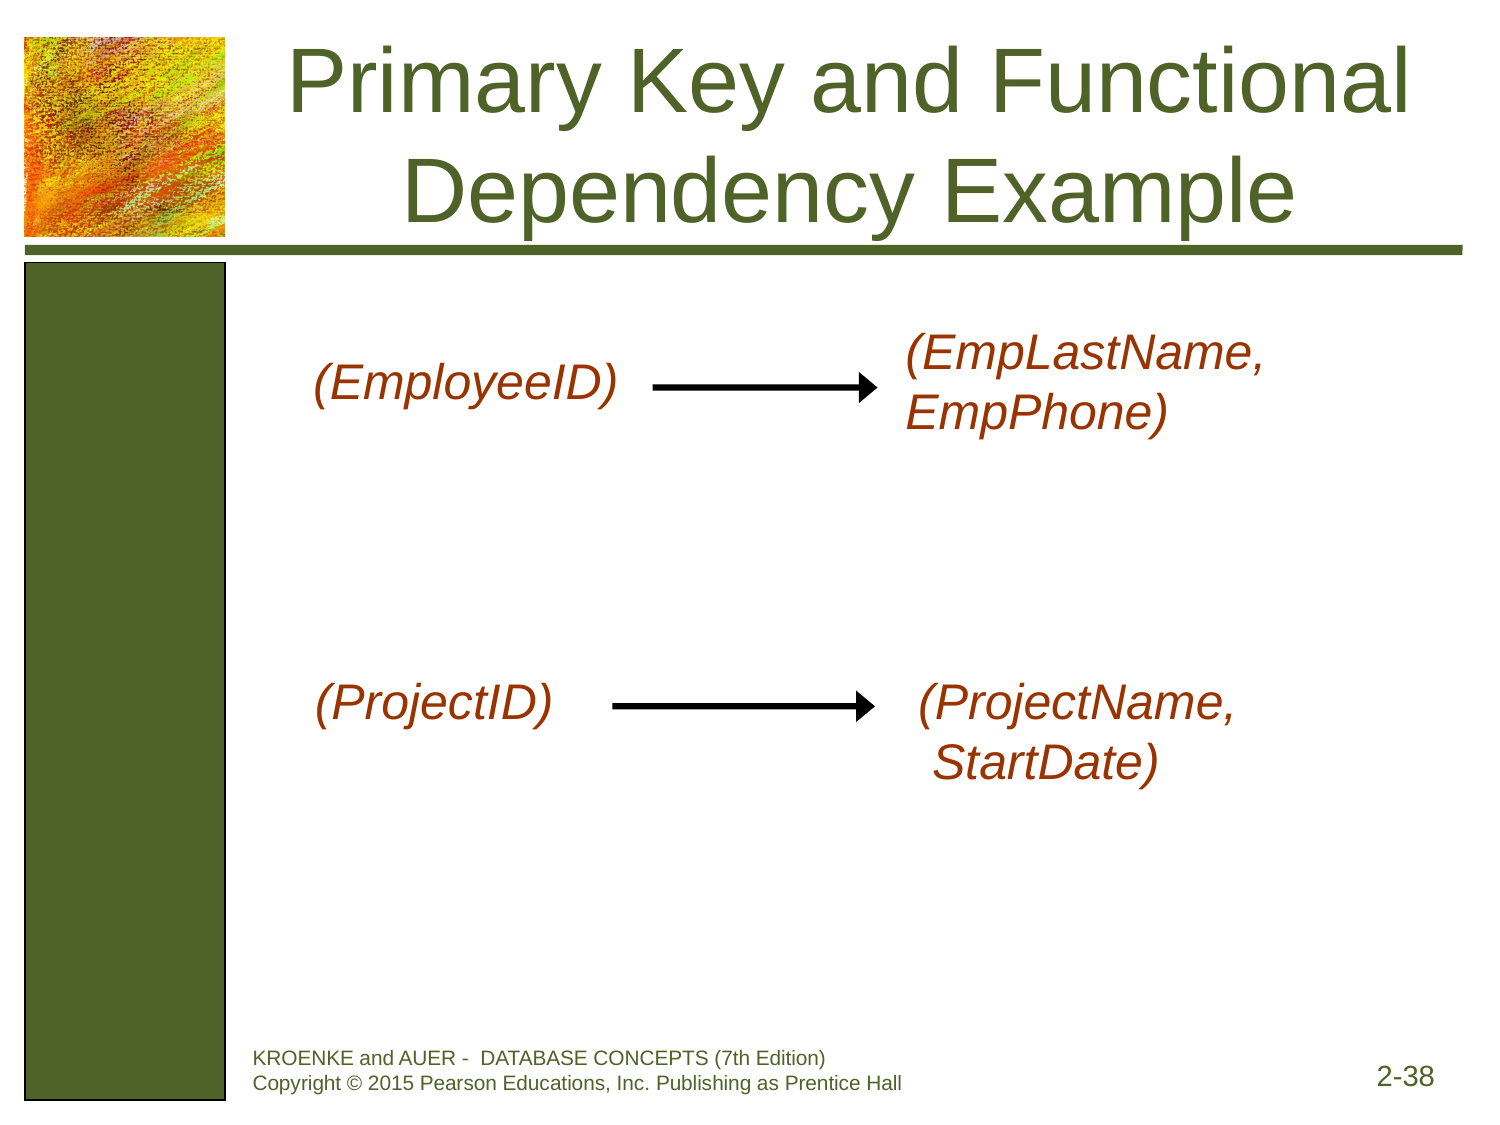

# Primary Key and Functional Dependency Example
(EmpLastName,
EmpPhone)
(EmployeeID)

(ProjectID)
(ProjectName,
 StartDate)

KROENKE and AUER -  DATABASE CONCEPTS (7th Edition)                                    Copyright © 2015 Pearson Educations, Inc. Publishing as Prentice Hall
2-38